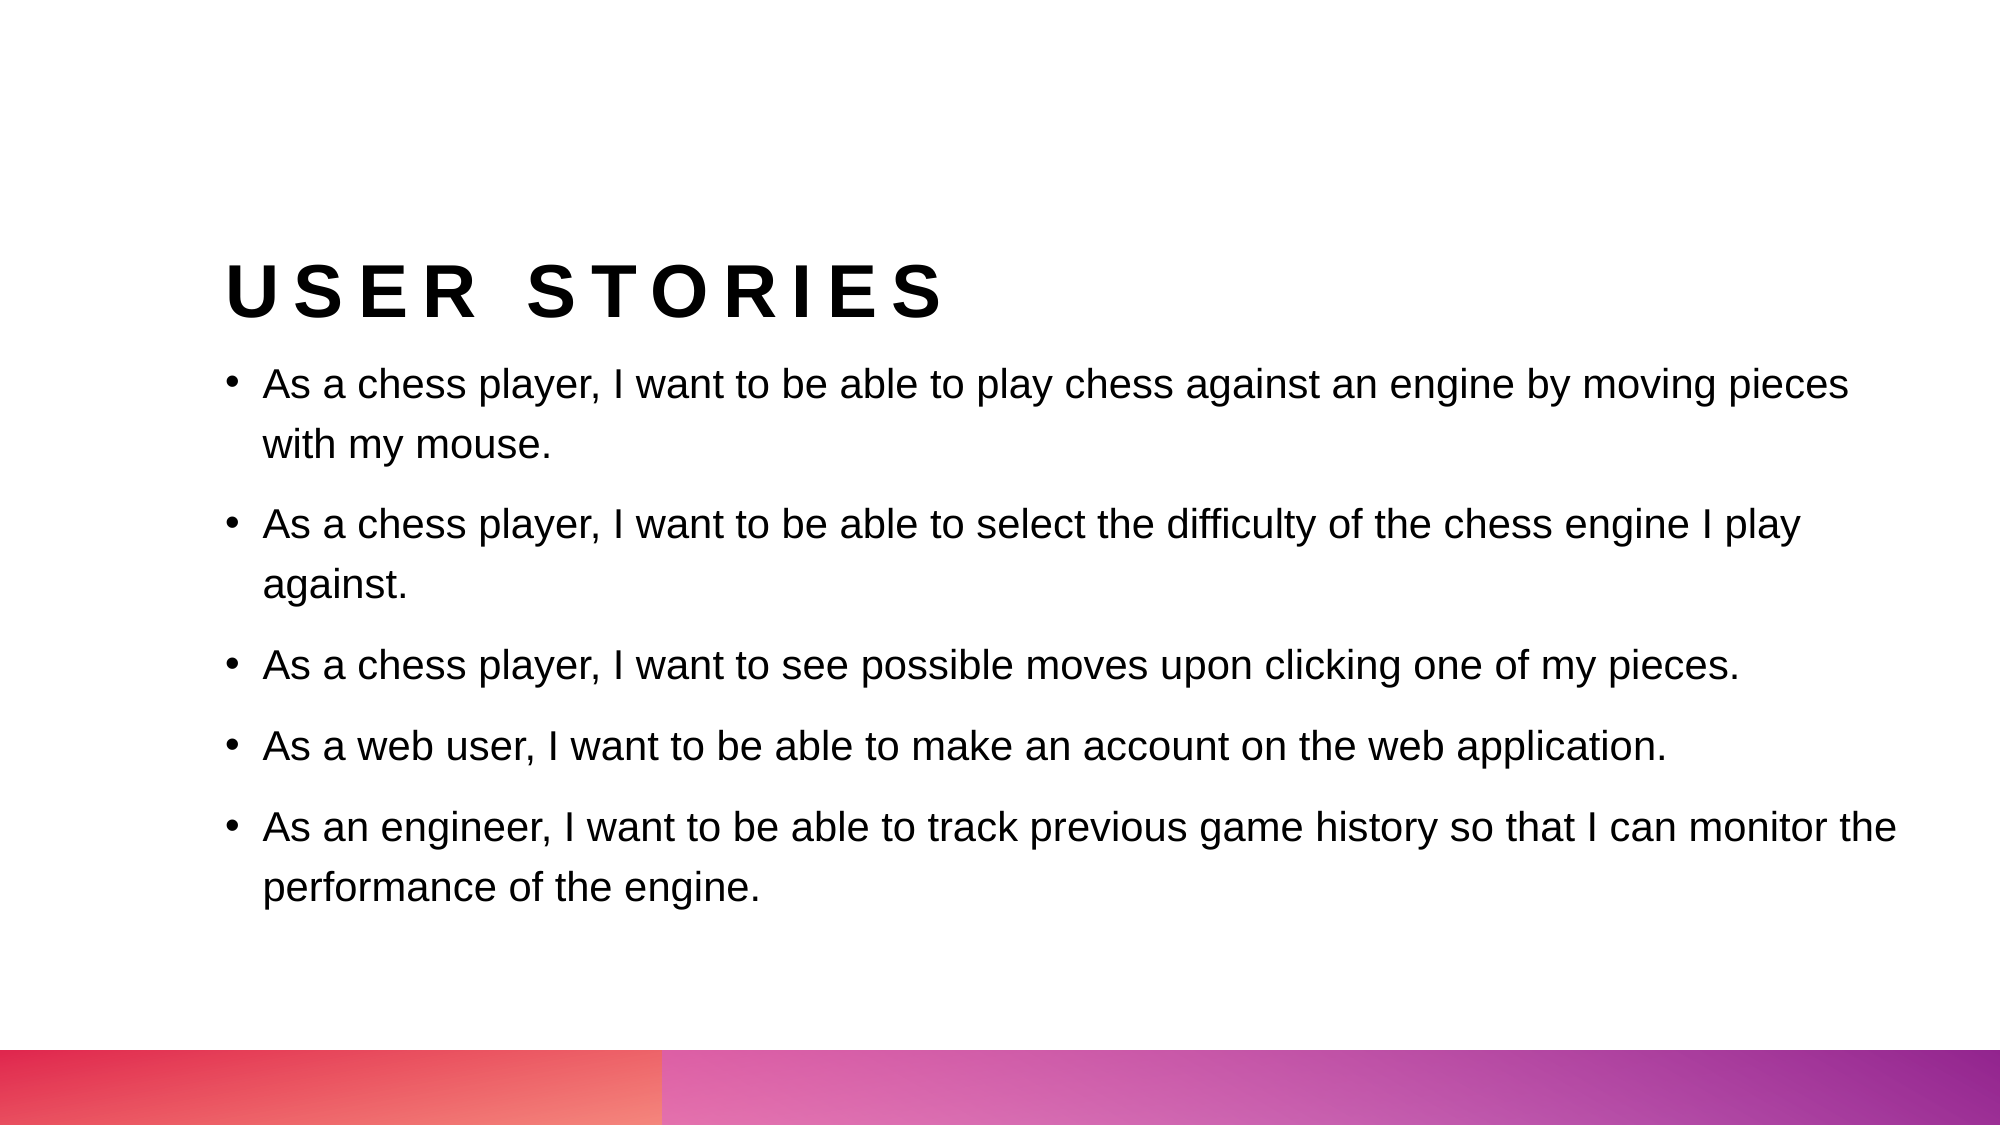

# User Stories
As a chess player, I want to be able to play chess against an engine by moving pieces with my mouse.
As a chess player, I want to be able to select the difficulty of the chess engine I play against.
As a chess player, I want to see possible moves upon clicking one of my pieces.
As a web user, I want to be able to make an account on the web application.
As an engineer, I want to be able to track previous game history so that I can monitor the performance of the engine.